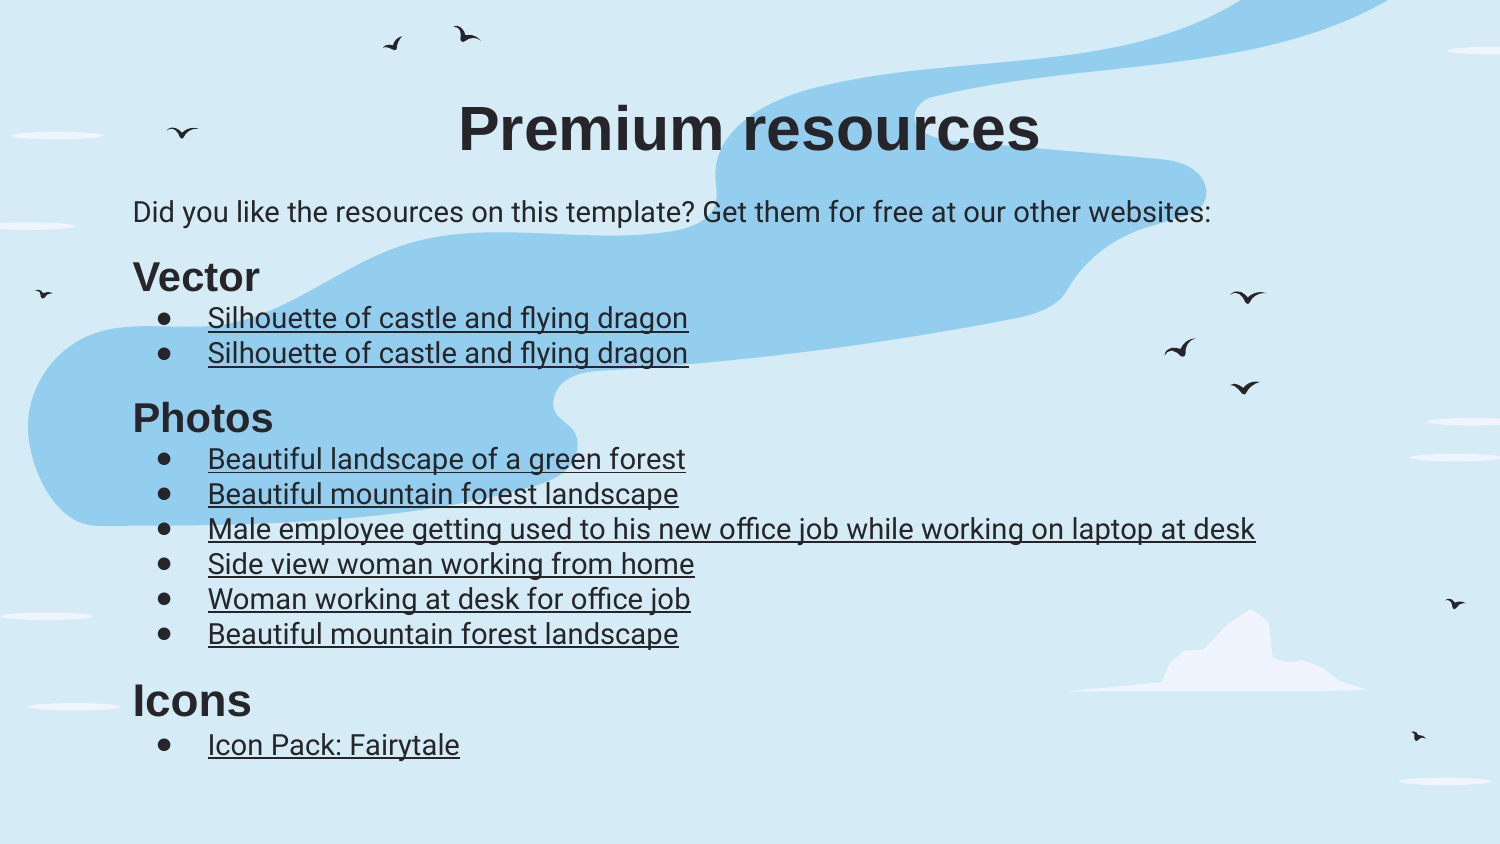

# Premium resources

Did you like the resources on this template? Get them for free at our other websites:
Vector
Silhouette of castle and flying dragon
Silhouette of castle and flying dragon
Photos
Beautiful landscape of a green forest
Beautiful mountain forest landscape
Male employee getting used to his new office job while working on laptop at desk
Side view woman working from home
Woman working at desk for office job
Beautiful mountain forest landscape
Icons
Icon Pack: Fairytale